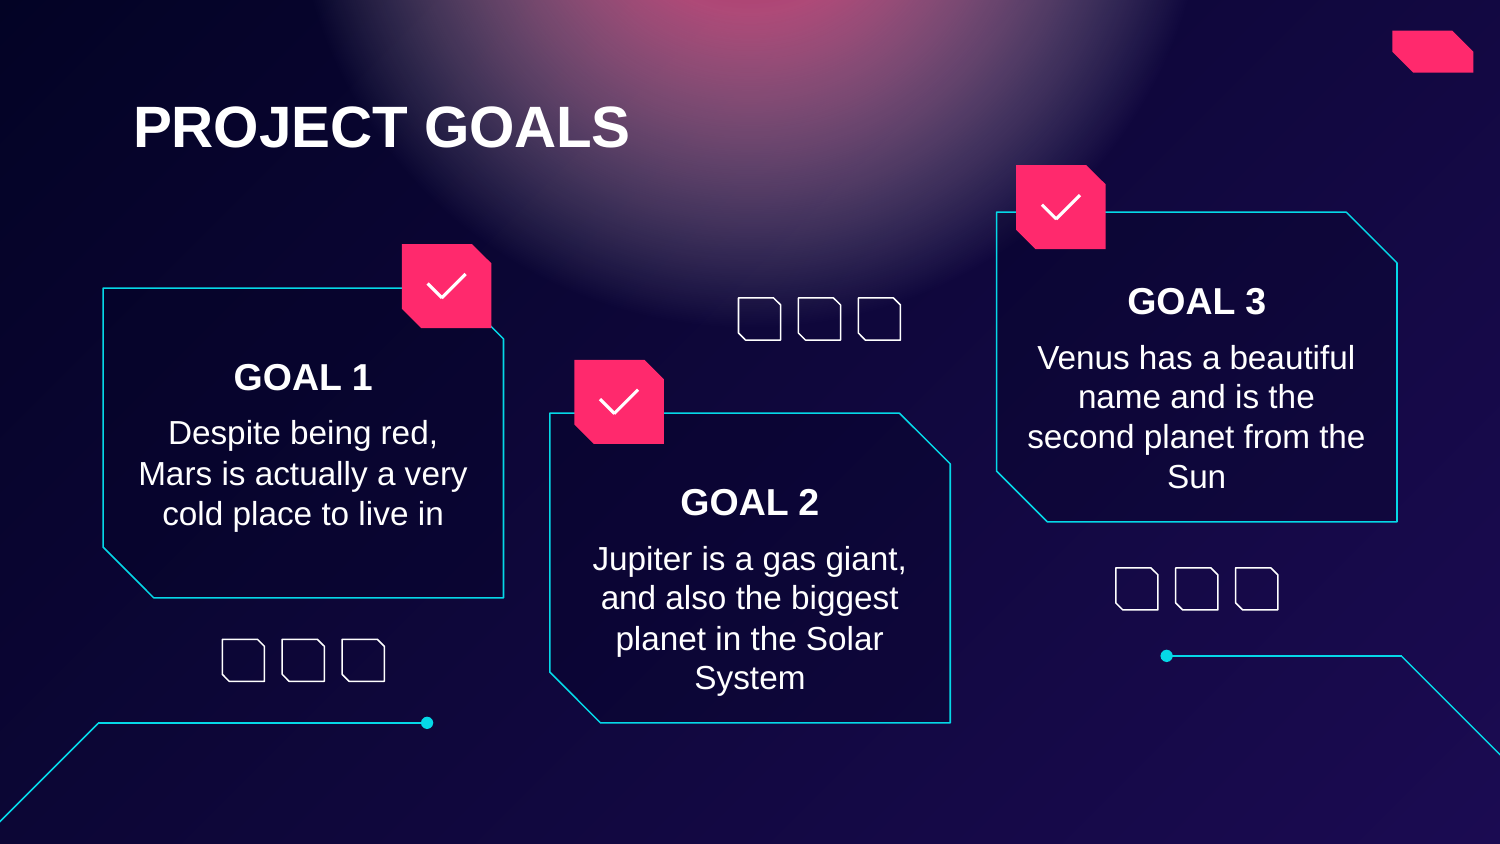

# PROJECT GOALS

GOAL 3

Venus has a beautiful name and is the second planet from the Sun
GOAL 1

Despite being red, Mars is actually a very cold place to live in

GOAL 2
Jupiter is a gas giant, and also the biggest planet in the Solar System